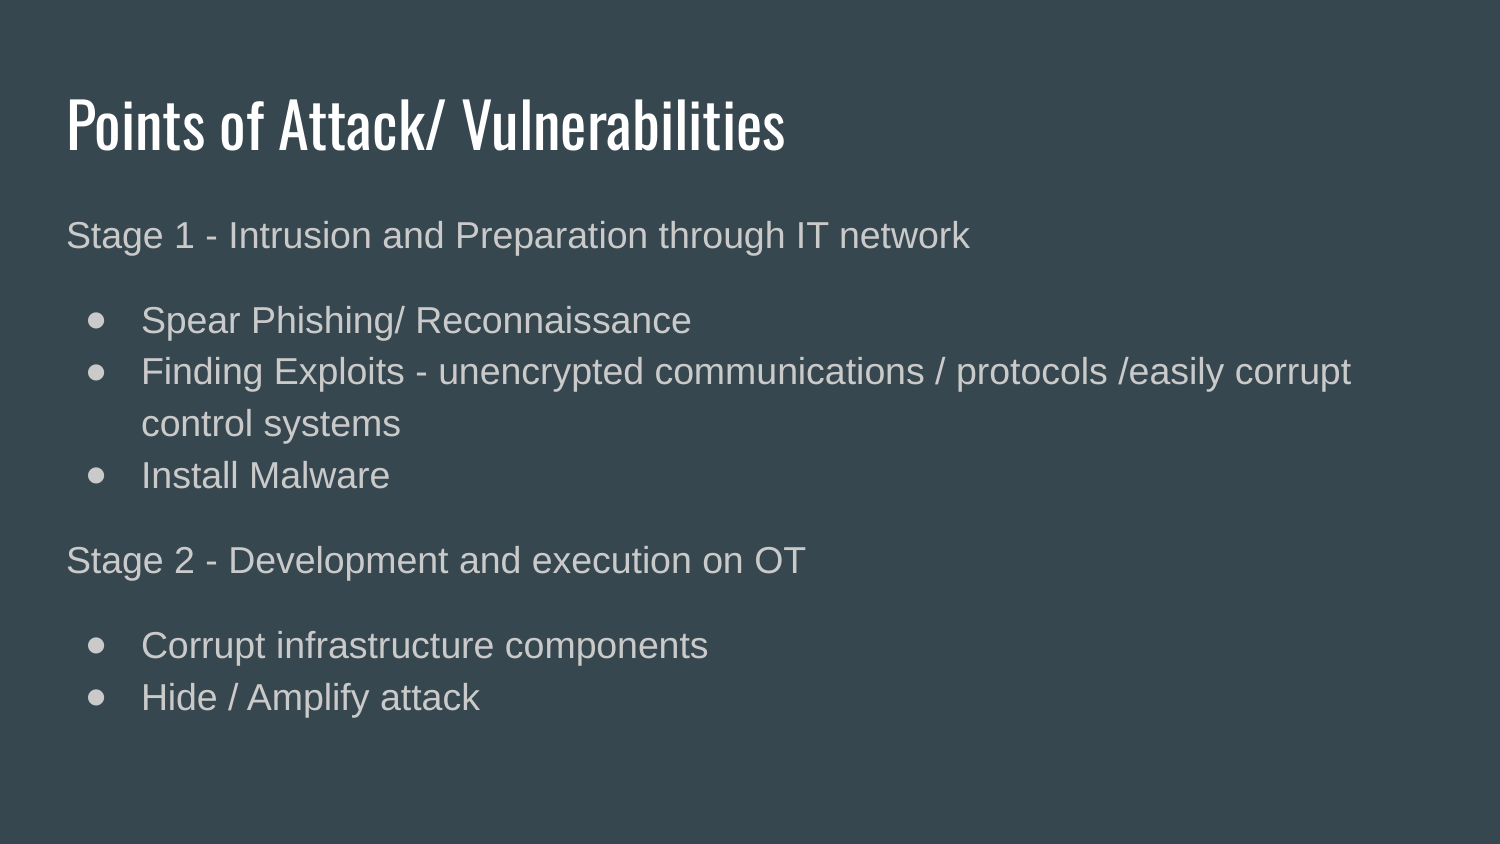

# Points of Attack/ Vulnerabilities
Stage 1 - Intrusion and Preparation through IT network
Spear Phishing/ Reconnaissance
Finding Exploits - unencrypted communications / protocols /easily corrupt control systems
Install Malware
Stage 2 - Development and execution on OT
Corrupt infrastructure components
Hide / Amplify attack